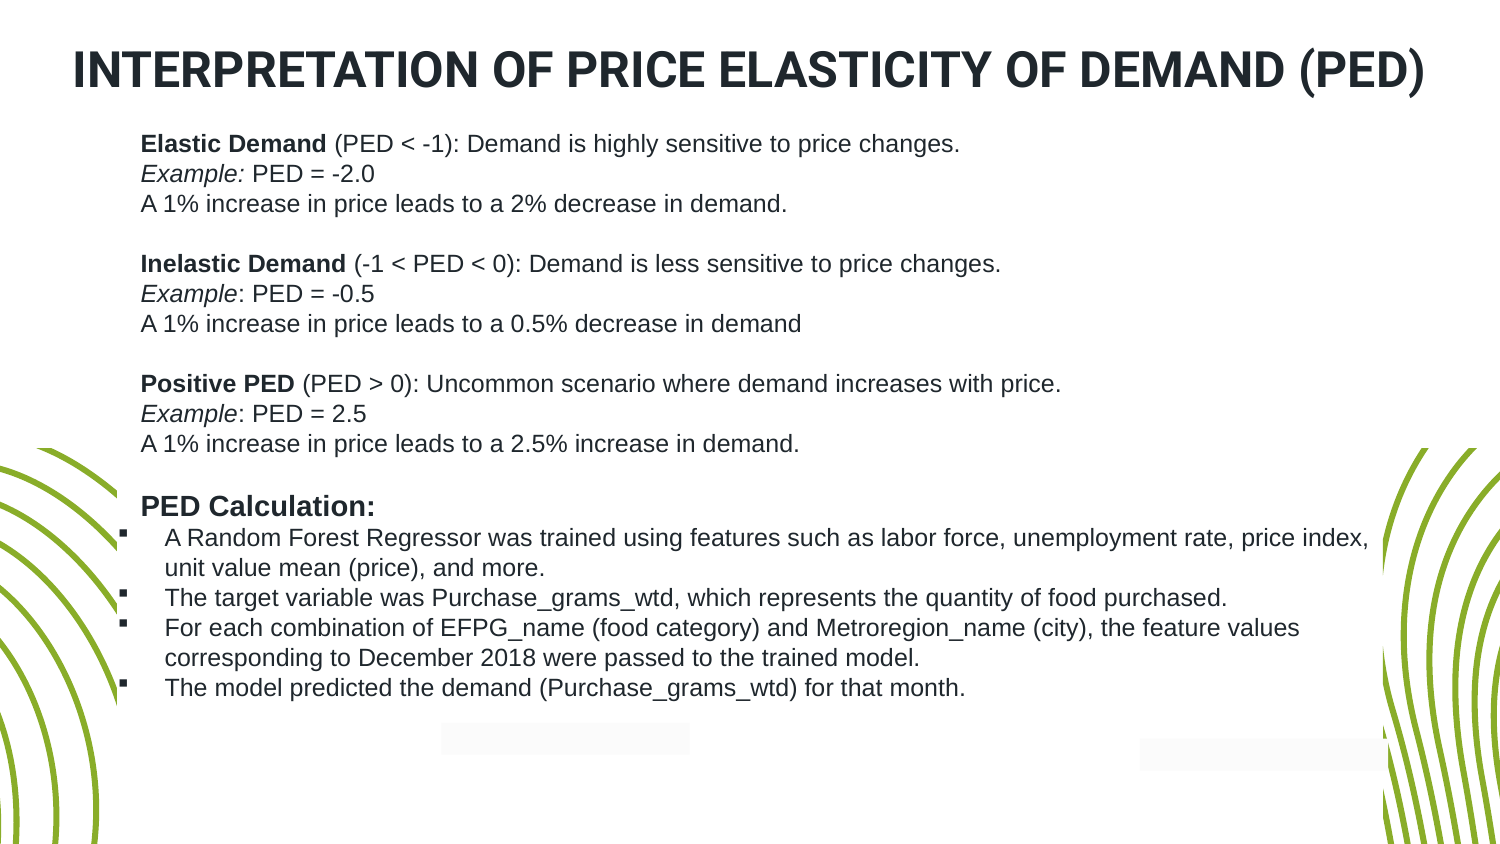

# INTERPRETATION OF PRICE ELASTICITY OF DEMAND (PED)
Elastic Demand (PED < -1): Demand is highly sensitive to price changes.
Example: PED = -2.0
A 1% increase in price leads to a 2% decrease in demand.

Inelastic Demand (-1 < PED < 0): Demand is less sensitive to price changes.
Example: PED = -0.5
A 1% increase in price leads to a 0.5% decrease in demand

Positive PED (PED > 0): Uncommon scenario where demand increases with price.
Example: PED = 2.5
A 1% increase in price leads to a 2.5% increase in demand.

PED Calculation:
A Random Forest Regressor was trained using features such as labor force, unemployment rate, price index, unit value mean (price), and more.
The target variable was Purchase_grams_wtd, which represents the quantity of food purchased.
For each combination of EFPG_name (food category) and Metroregion_name (city), the feature values corresponding to December 2018 were passed to the trained model.
The model predicted the demand (Purchase_grams_wtd) for that month.